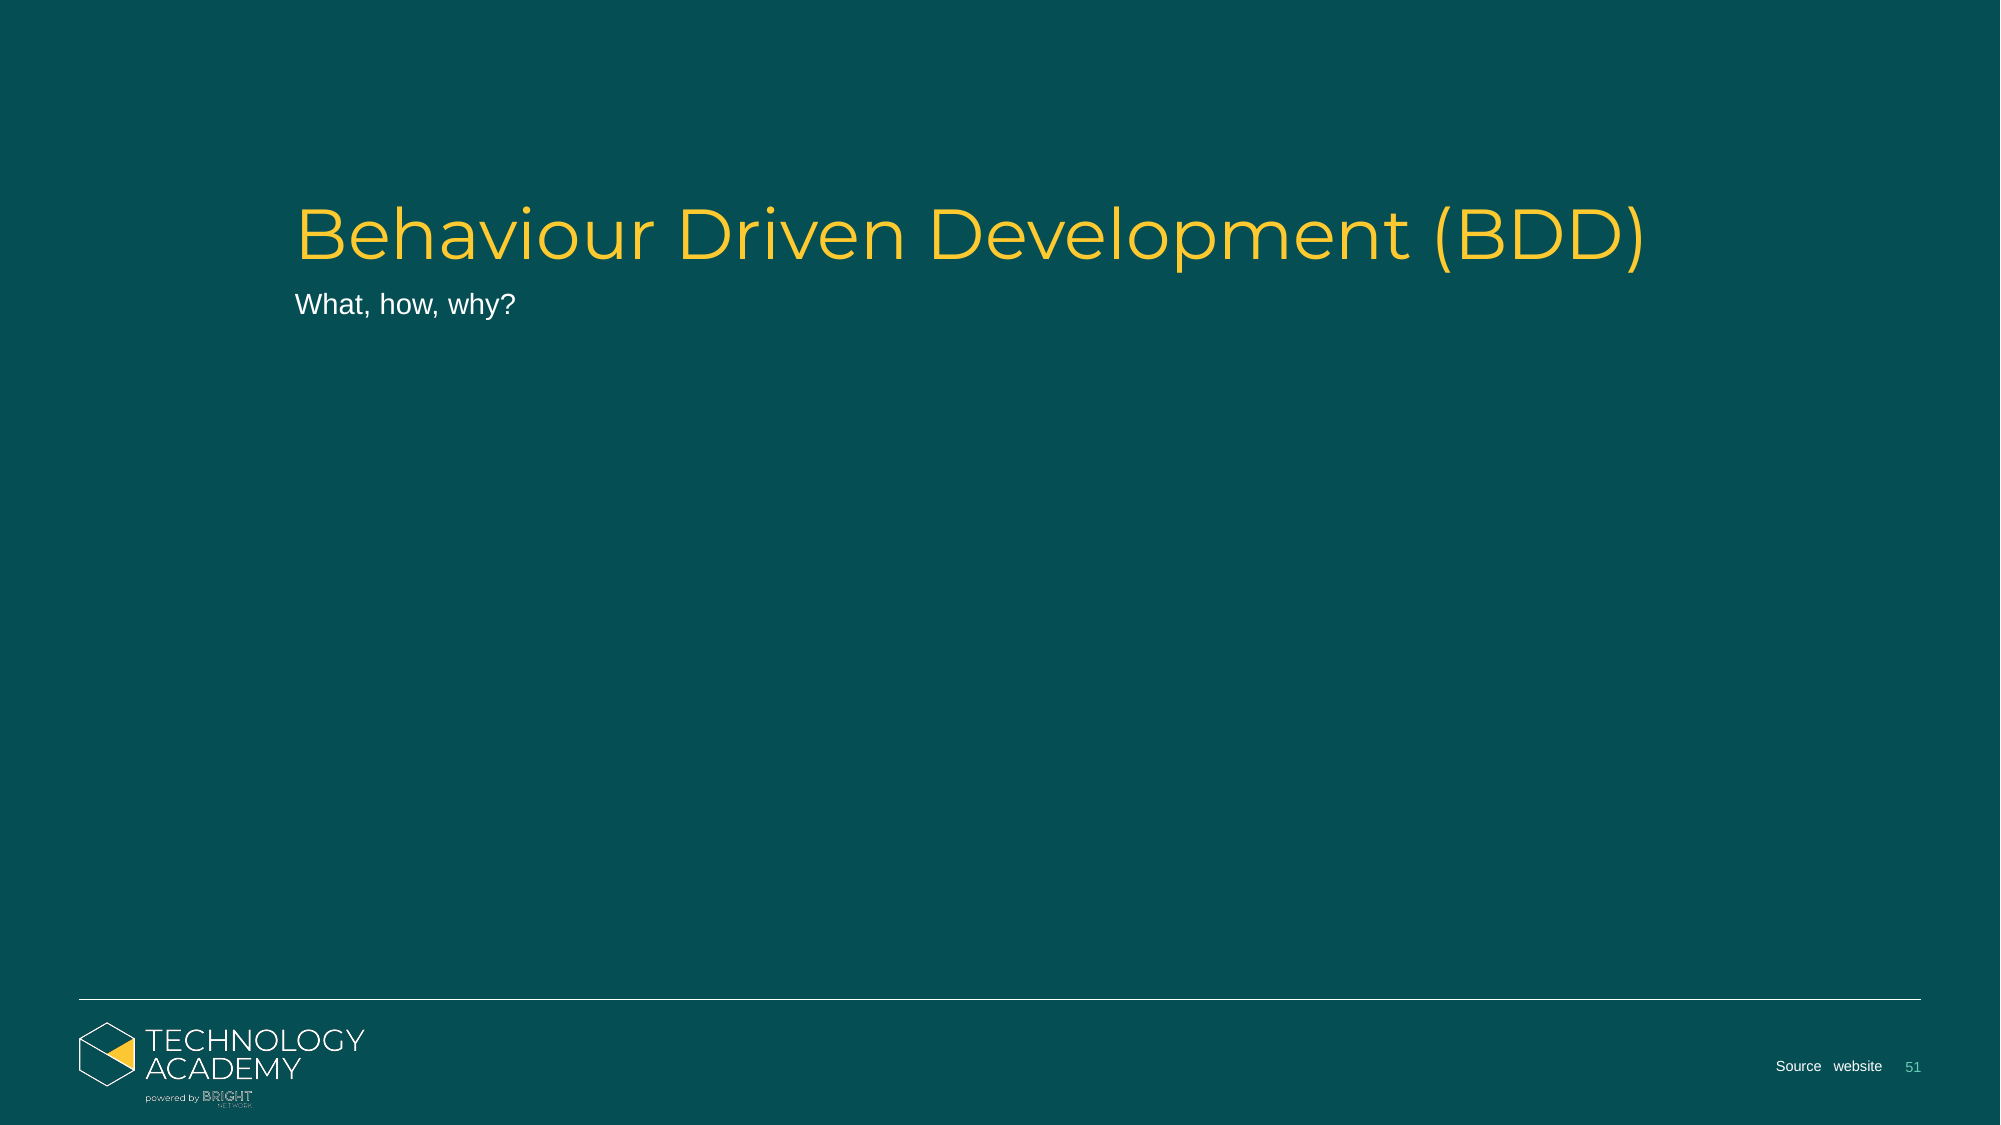

# Behaviour Driven Development (BDD)

What, how, why?
51